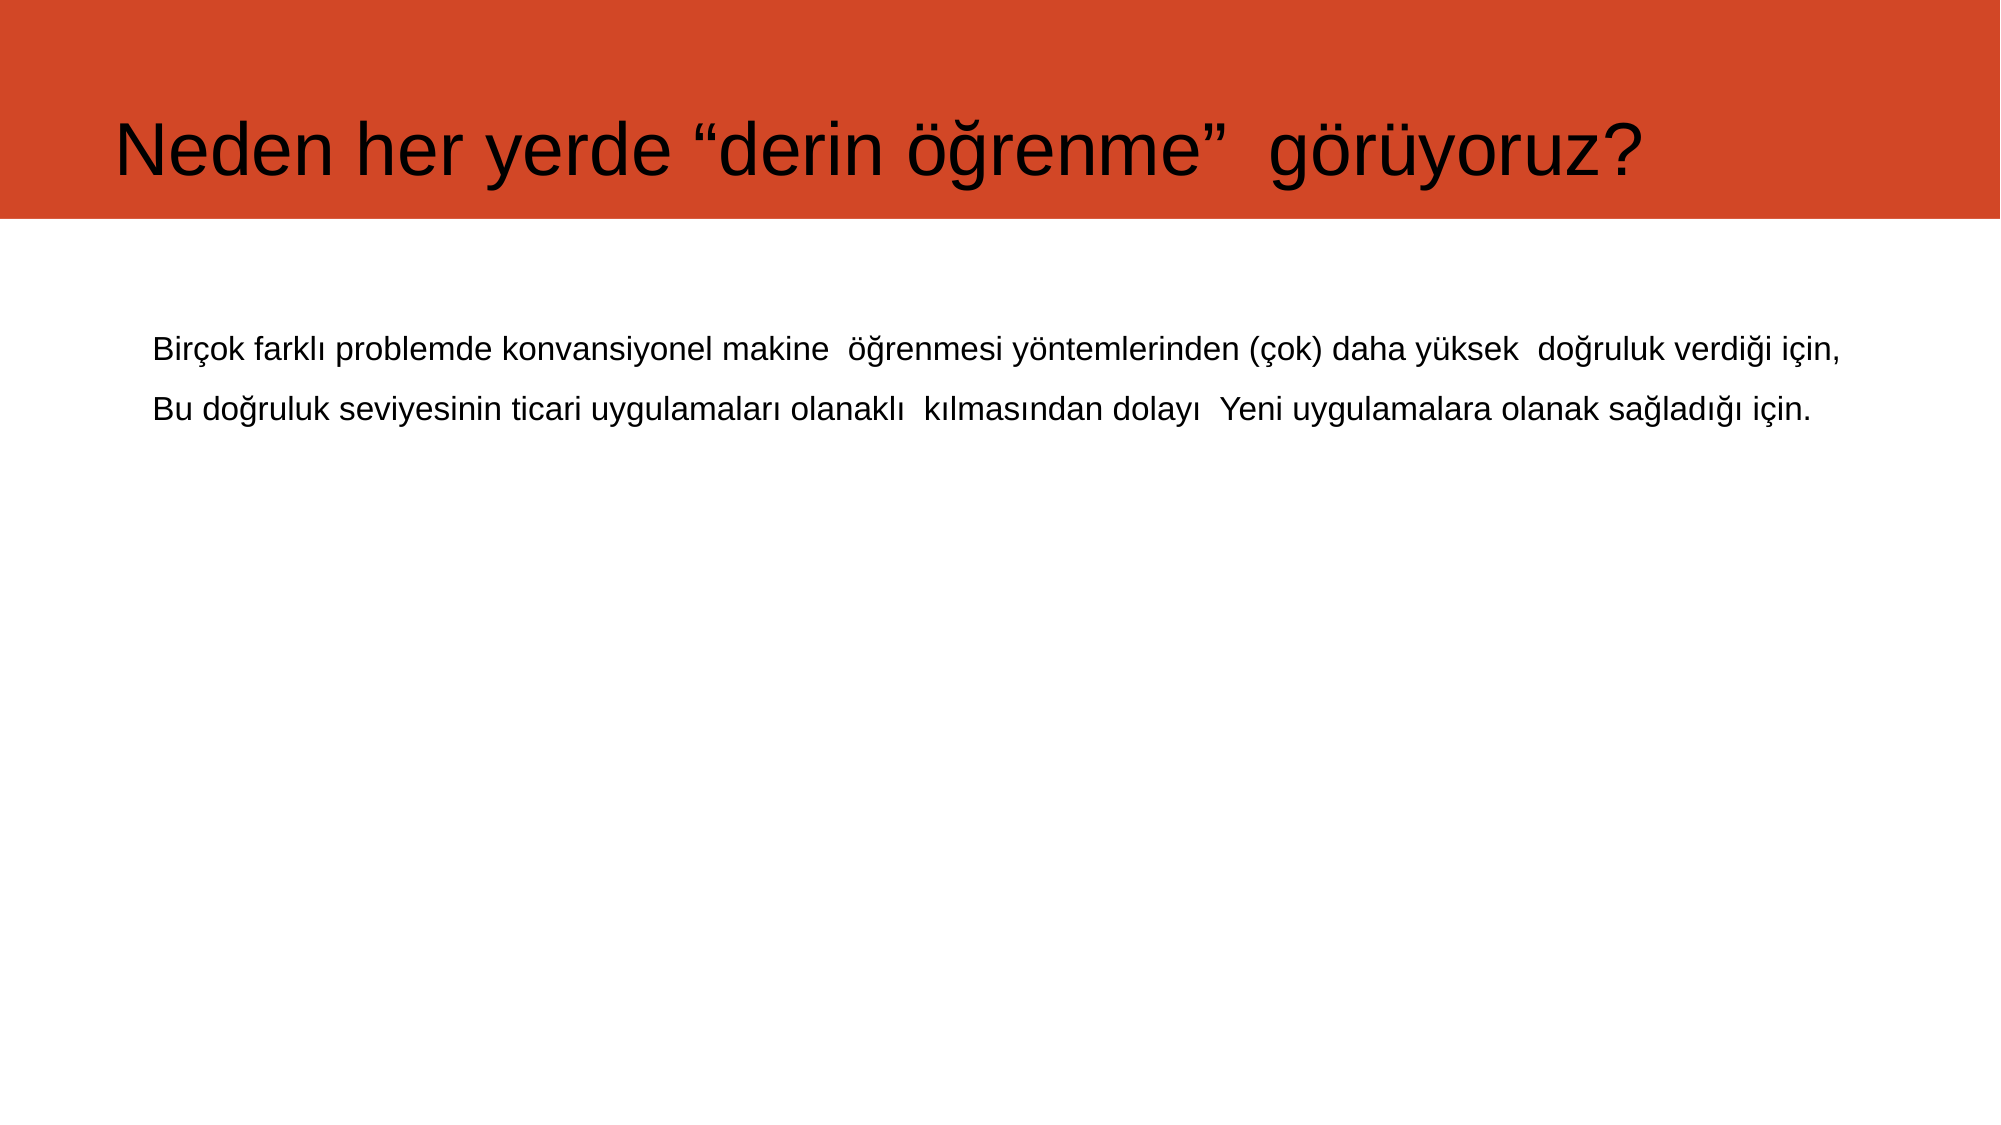

# Neden her yerde “derin öğrenme”  görüyoruz?
Birçok farklı problemde konvansiyonel makine  öğrenmesi yöntemlerinden (çok) daha yüksek  doğruluk verdiği için, Bu doğruluk seviyesinin ticari uygulamaları olanaklı  kılmasından dolayı  Yeni uygulamalara olanak sağladığı için.